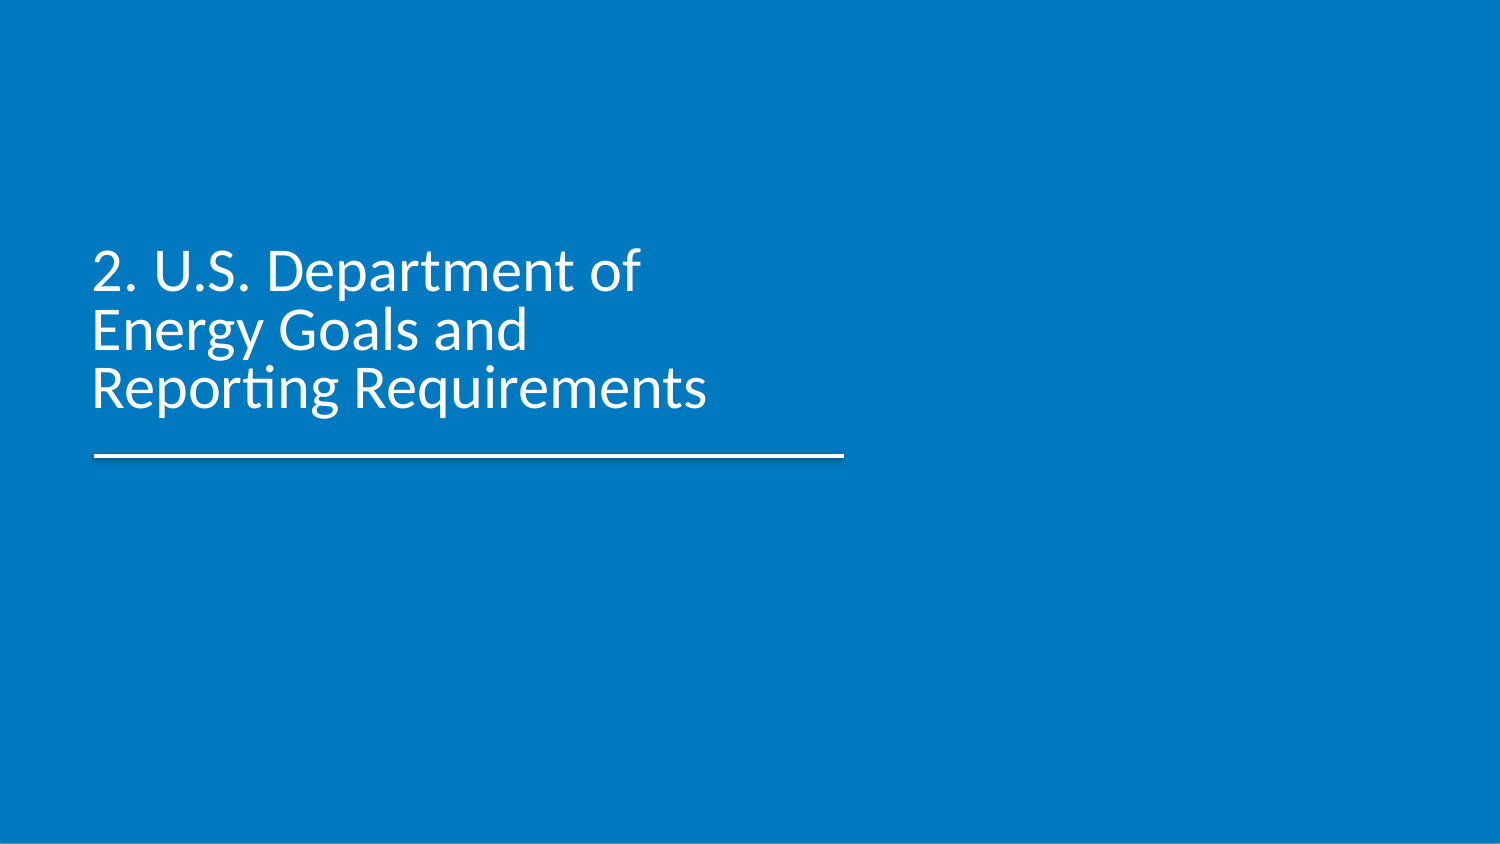

# 2. U.S. Department of Energy Goals and Reporting Requirements